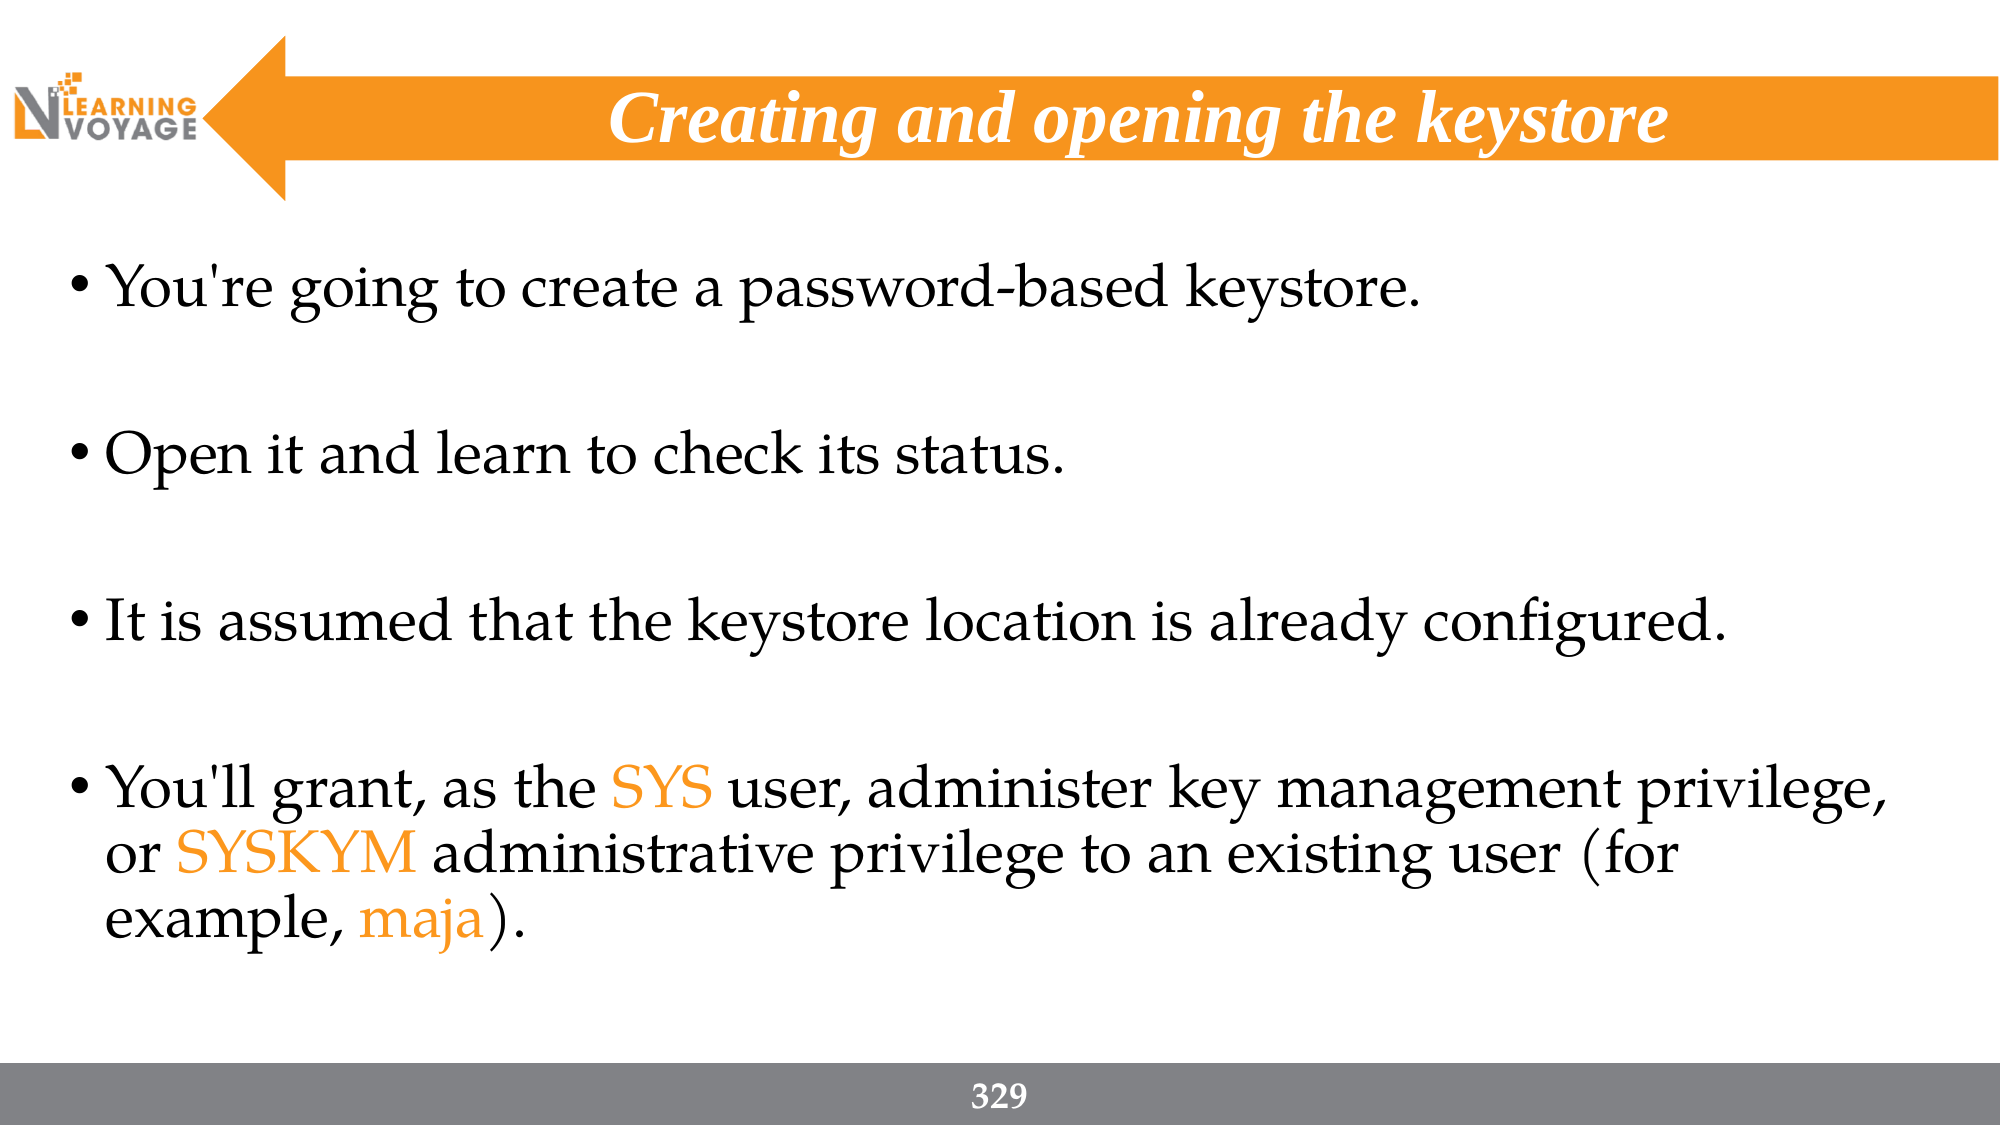

# Creating and opening the keystore
You're going to create a password-based keystore.

Open it and learn to check its status.

It is assumed that the keystore location is already configured.

You'll grant, as the SYS user, administer key management privilege, or SYSKYM administrative privilege to an existing user (for example, maja).

329